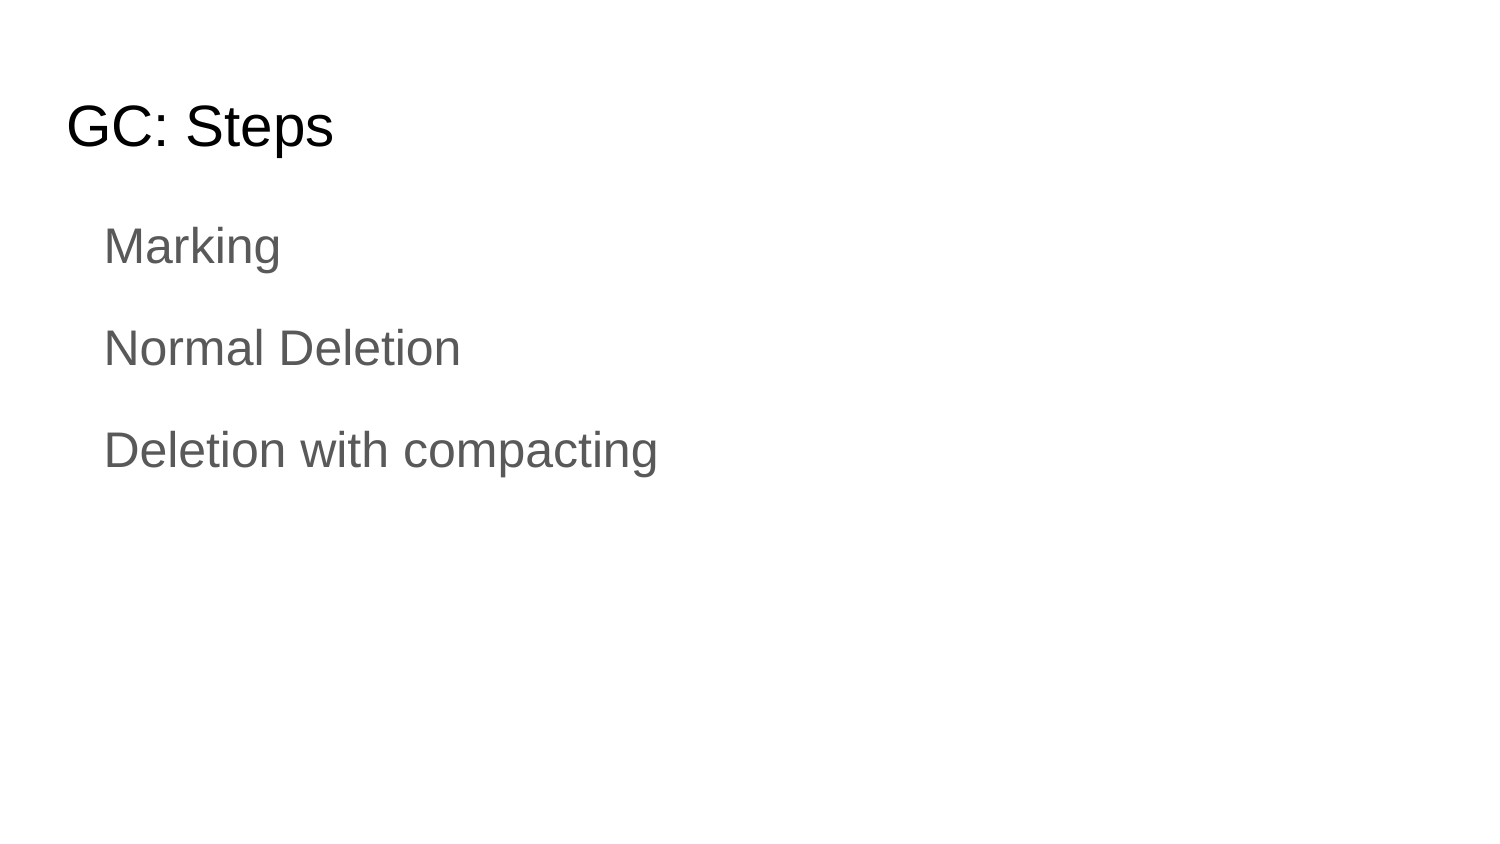

# GC: Steps
Marking
Normal Deletion
Deletion with compacting